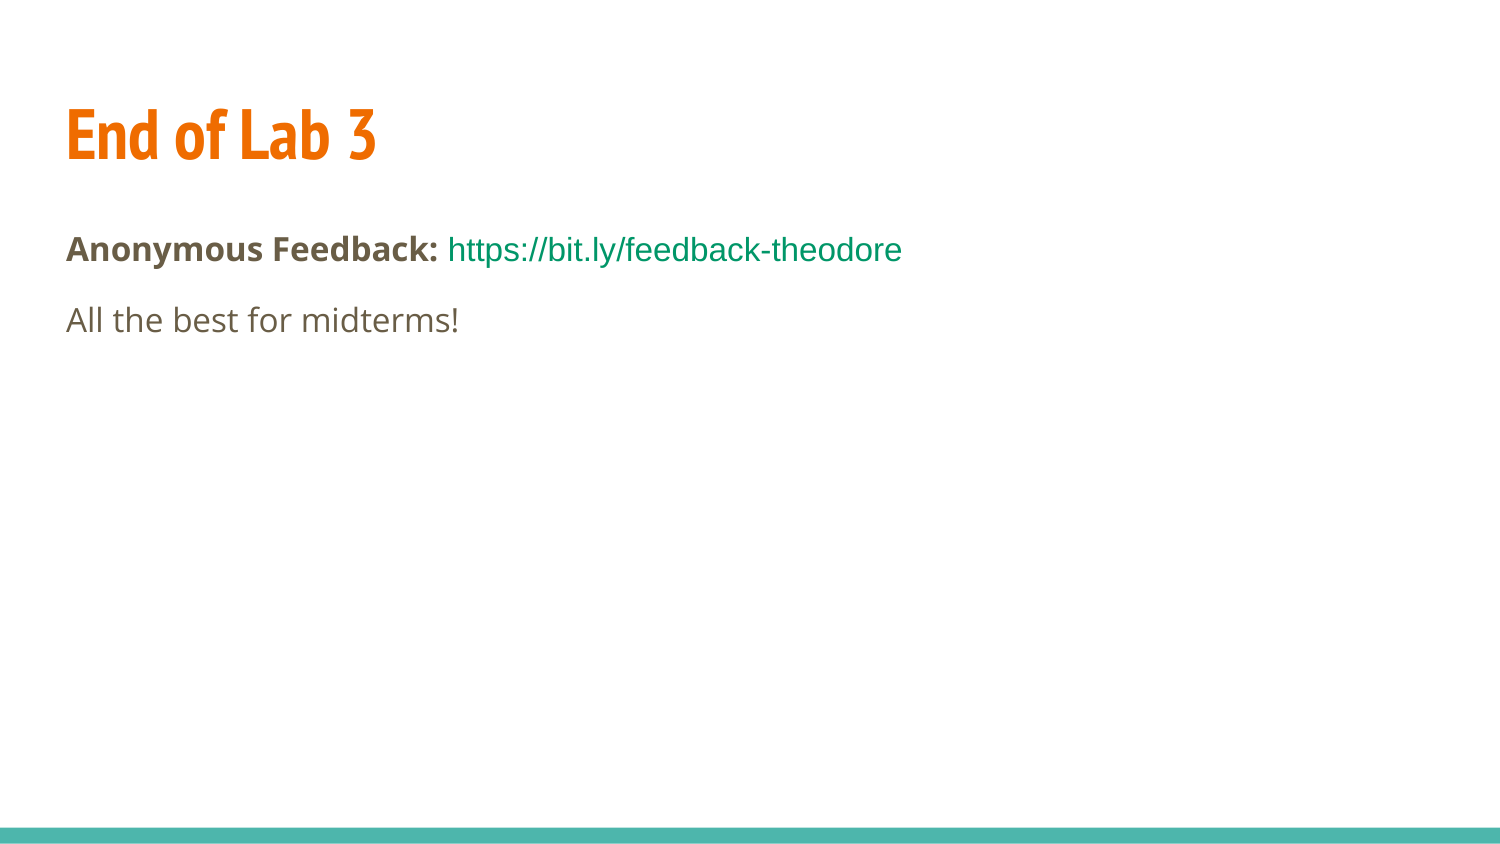

# End of Lab 3
Anonymous Feedback: https://bit.ly/feedback-theodore
All the best for midterms!